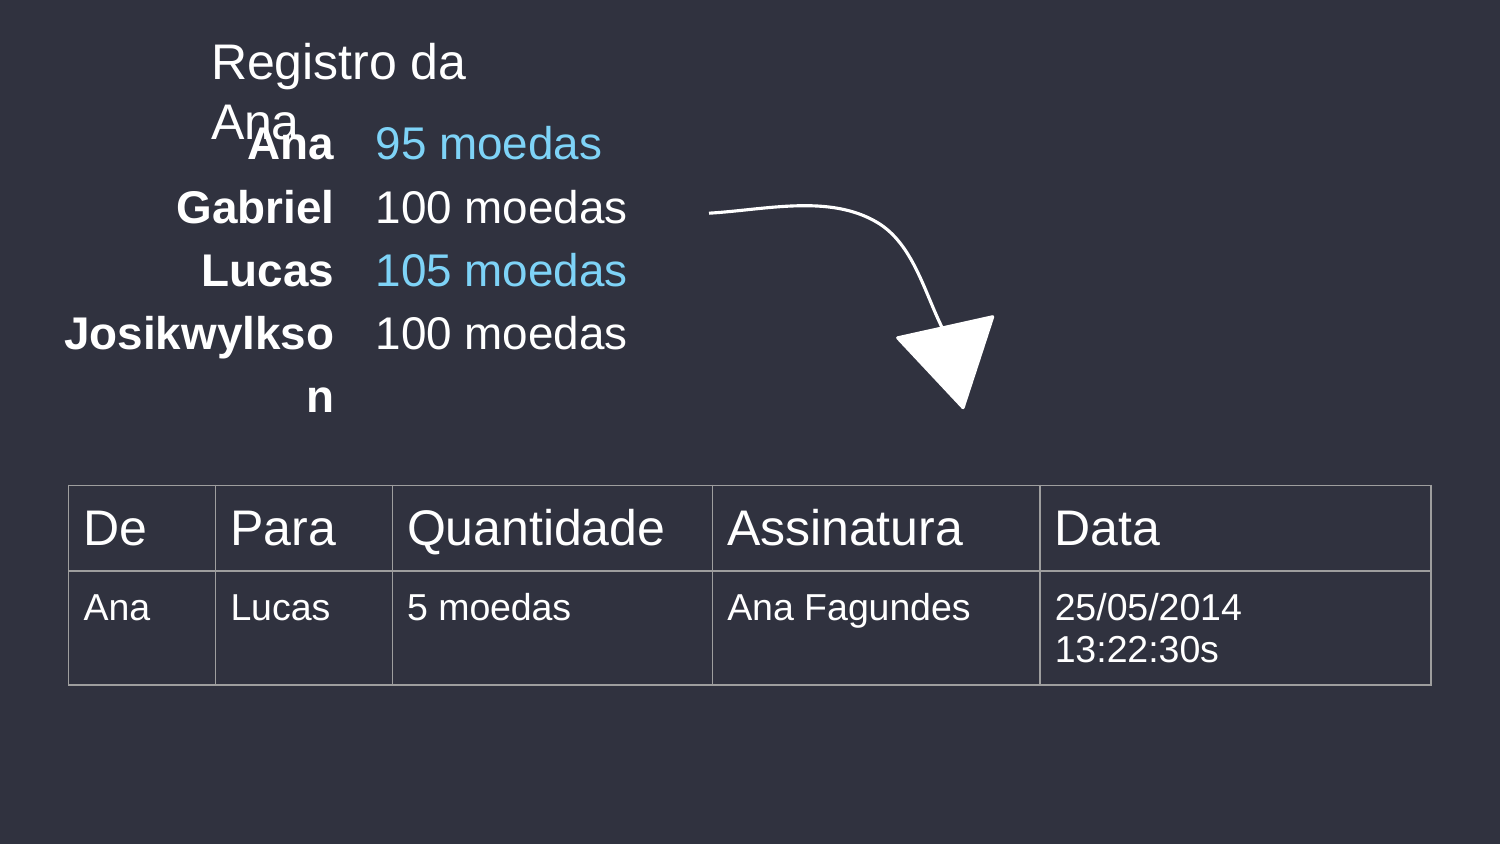

Registro da Ana
Ana
Gabriel
Lucas
Josikwylkson
95 moedas
100 moedas
105 moedas
100 moedas

| De | Para | Quantidade | Assinatura | Data |
| --- | --- | --- | --- | --- |
| Ana | Lucas | 5 moedas | Ana Fagundes | 25/05/2014 13:22:30s |